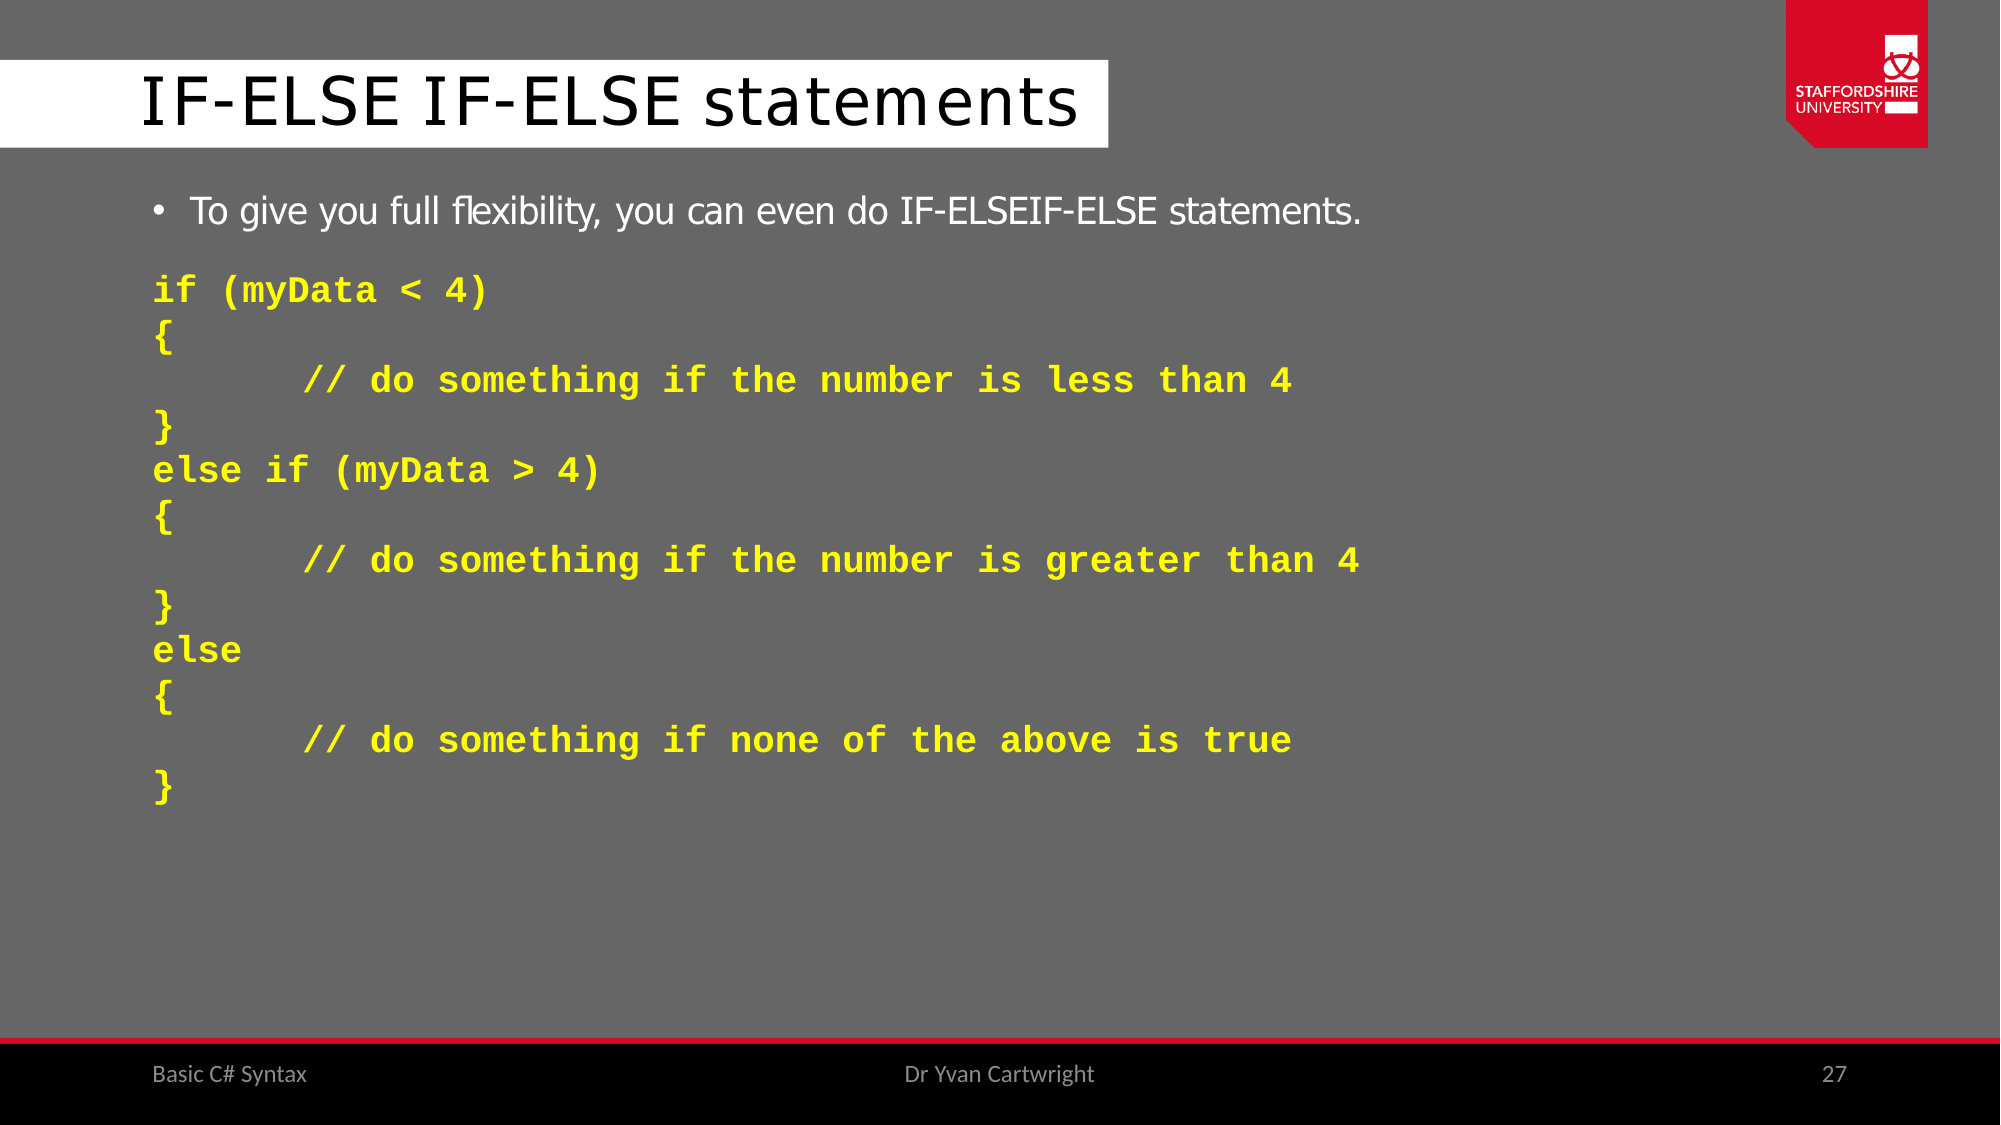

# IF-ELSE IF-ELSE statements
To give you full flexibility, you can even do IF-ELSEIF-ELSE statements.

if (myData < 4)
{
	// do something if the number is less than 4
}
else if (myData > 4)
{
	// do something if the number is greater than 4
}
else
{
	// do something if none of the above is true
}

Basic C# Syntax
Dr Yvan Cartwright
27